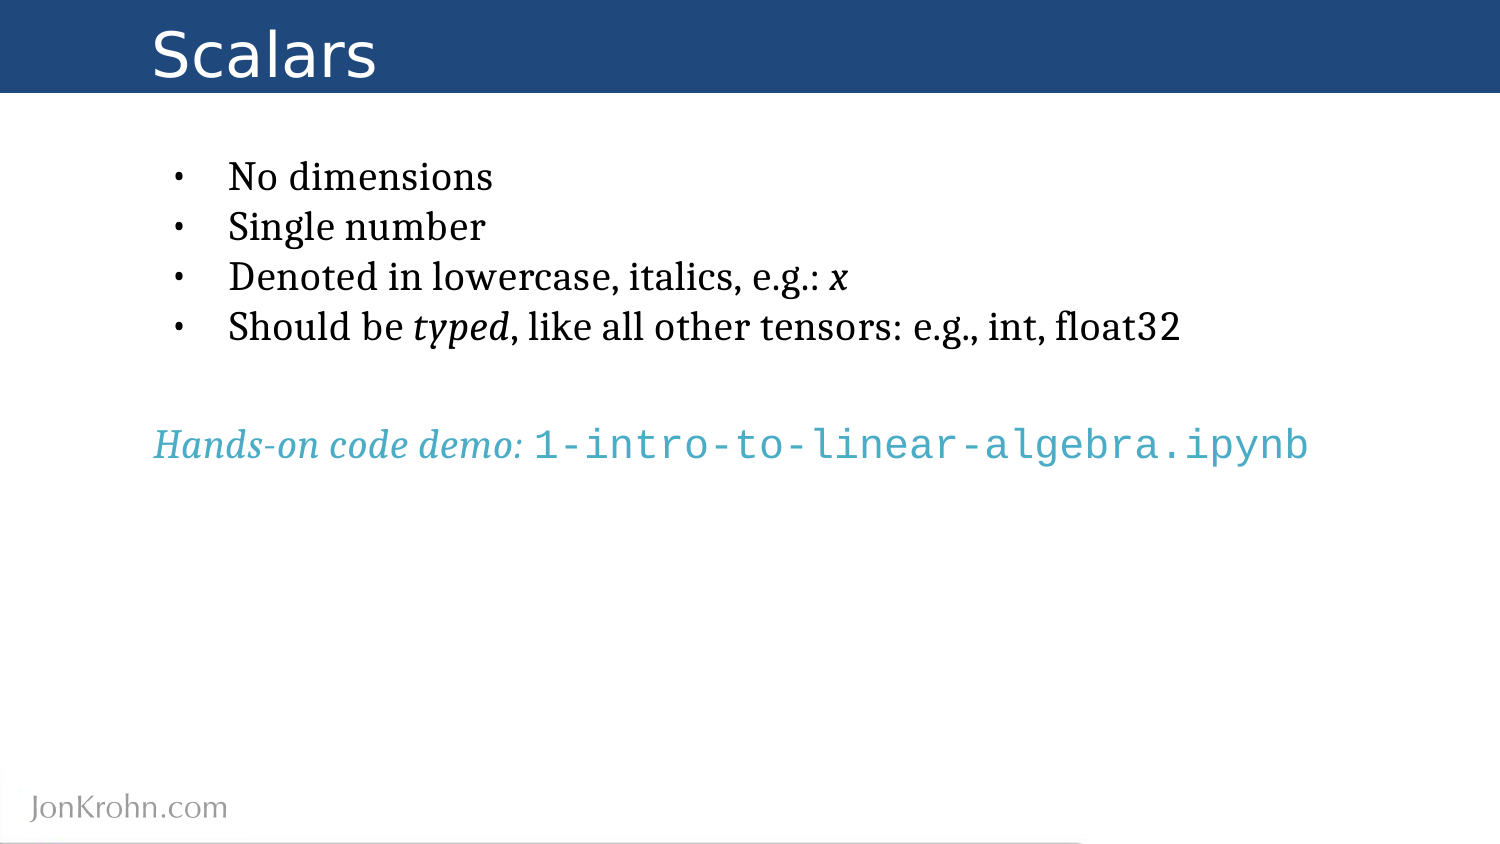

# Scalars
No dimensions
Single number
Denoted in lowercase, italics, e.g.: x
Should be typed, like all other tensors: e.g., int, float32

Hands-on code demo: 1-intro-to-linear-algebra.ipynb